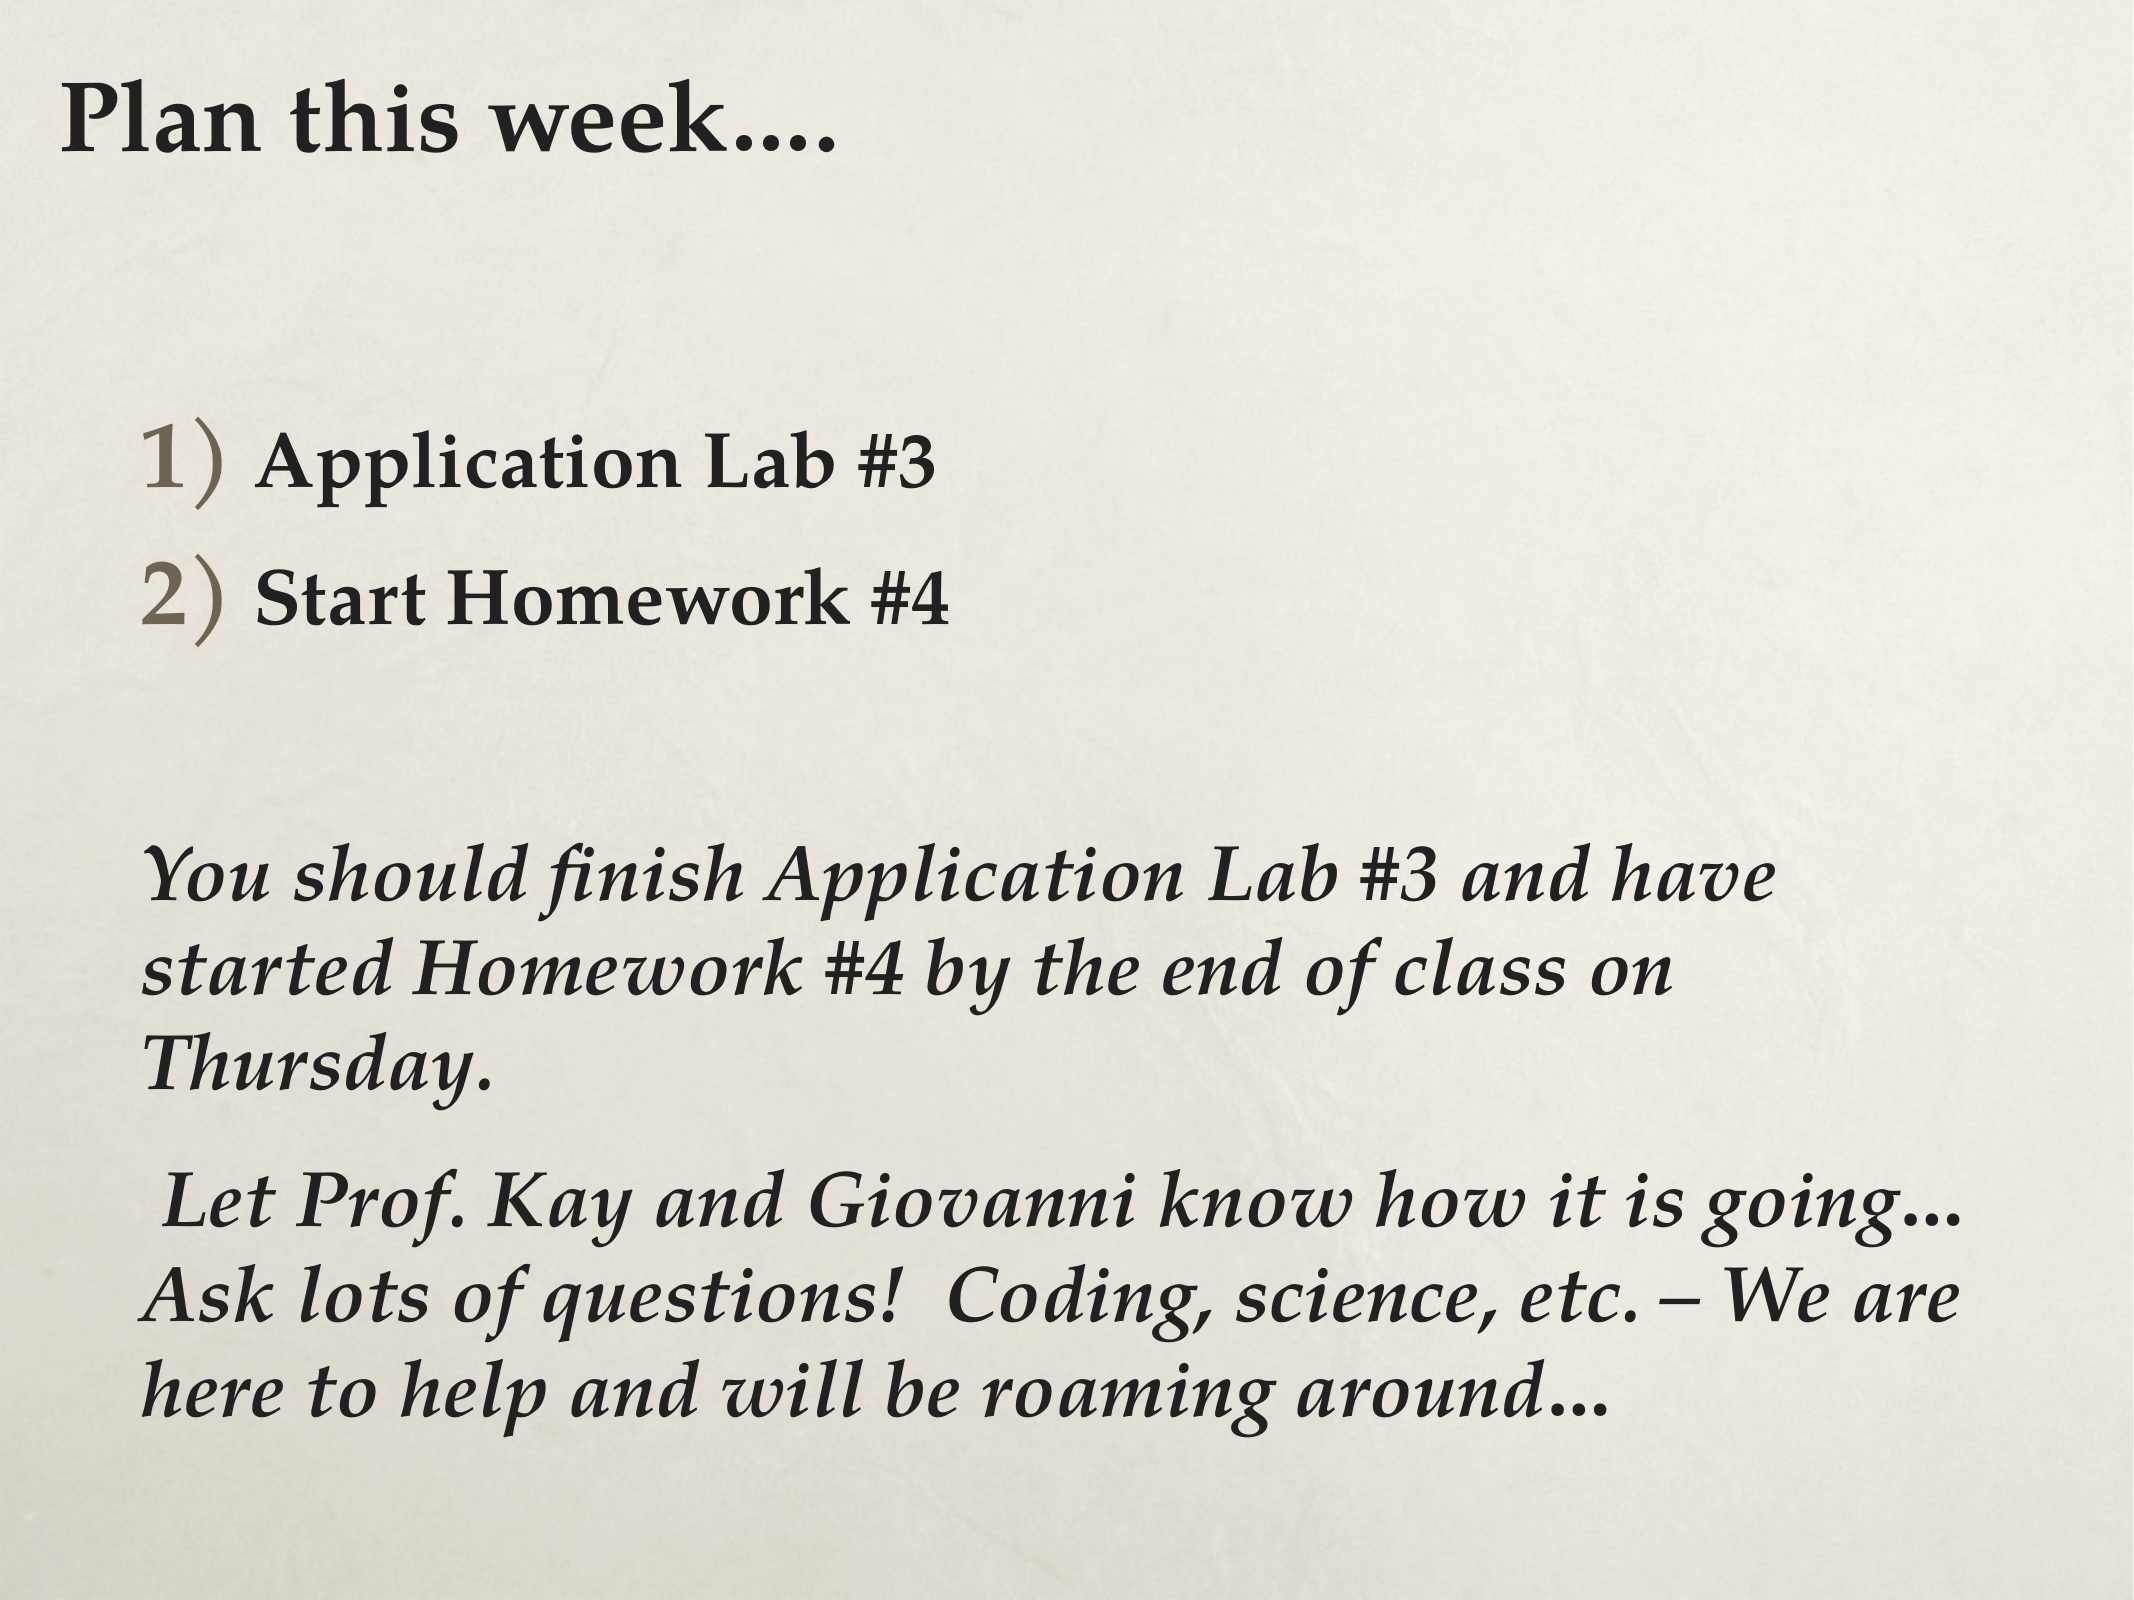

Plan this week….
Application Lab #3
Start Homework #4

You should finish Application Lab #3 and have started Homework #4 by the end of class on Thursday.
 Let Prof. Kay and Giovanni know how it is going…Ask lots of questions!  Coding, science, etc. – We are here to help and will be roaming around…